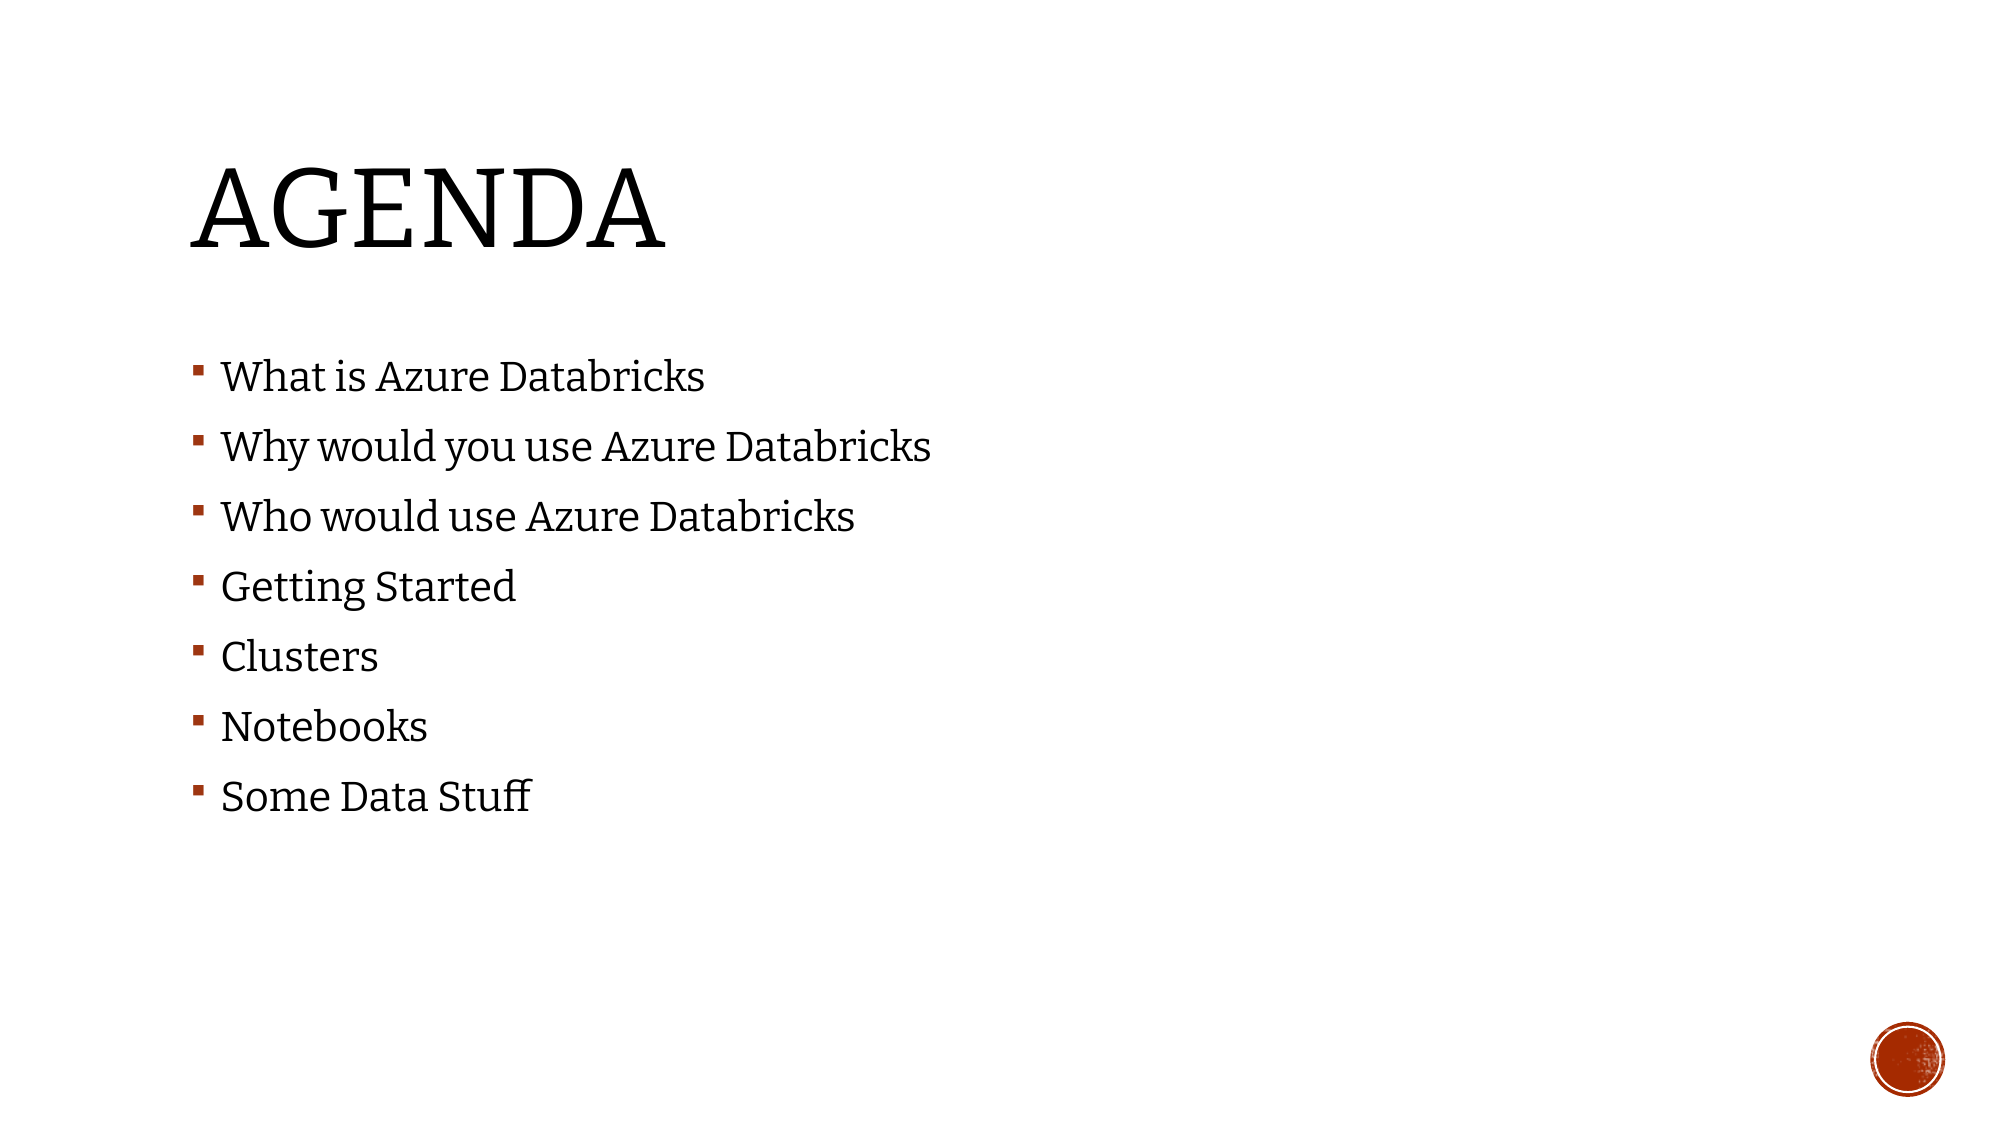

# Agenda
What is Azure Databricks
Why would you use Azure Databricks
Who would use Azure Databricks
Getting Started
Clusters
Notebooks
Some Data Stuff